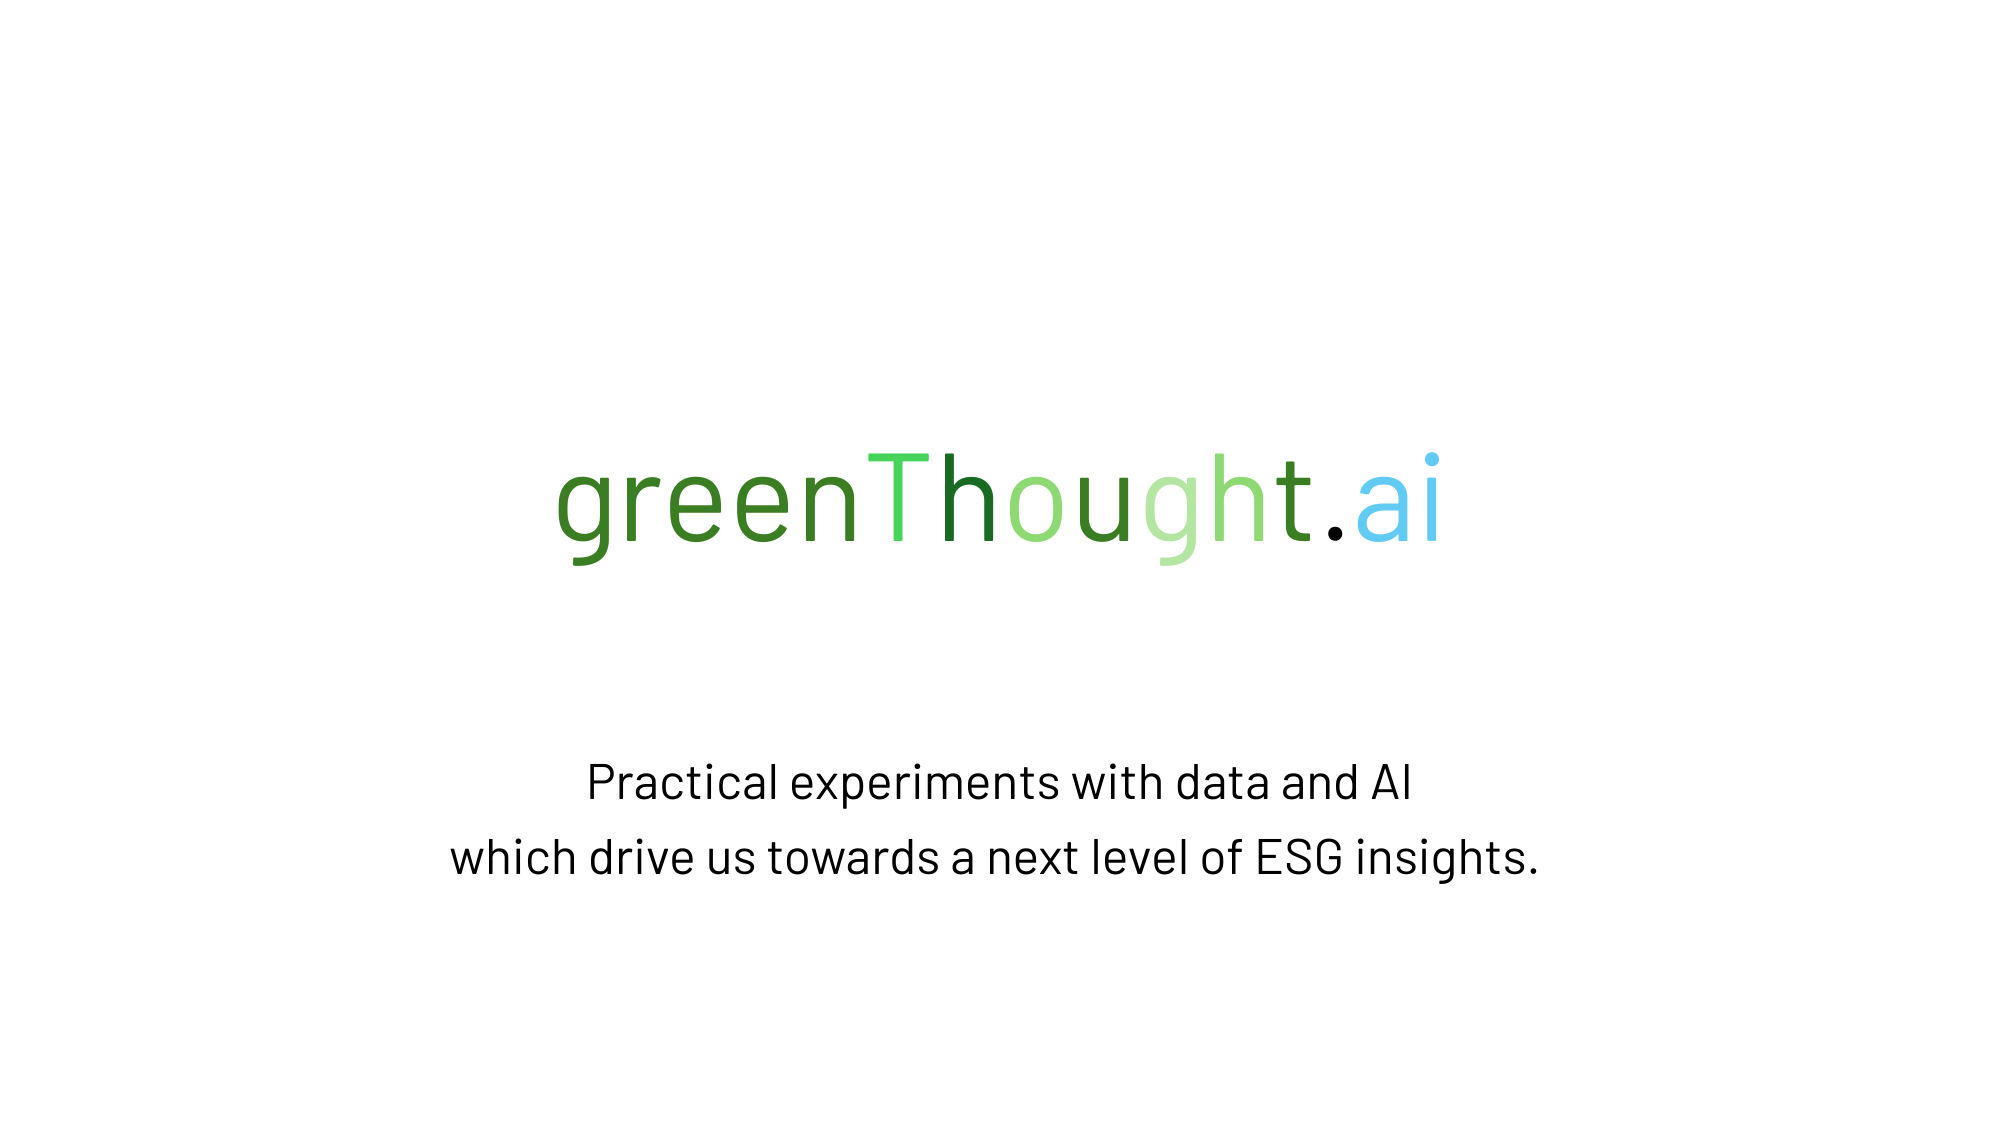

# greenThought.ai
Practical experiments with data and AI
which drive us towards a next level of ESG insights.